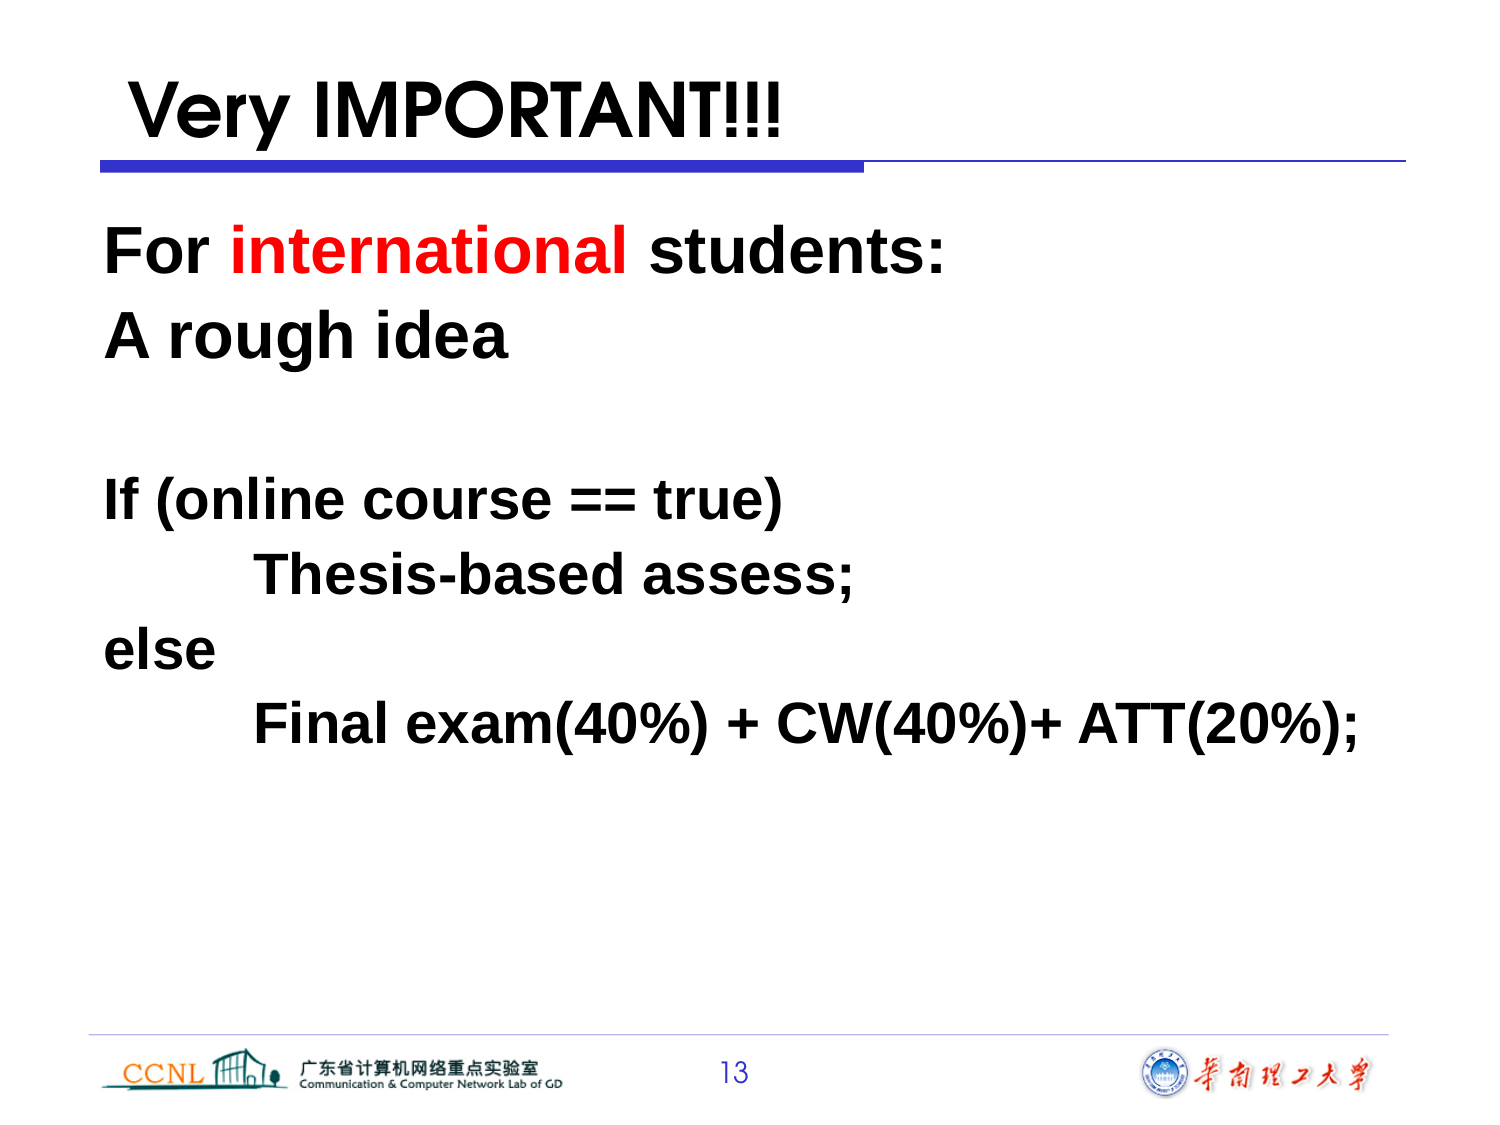

# Very IMPORTANT!!!
For international students:
A rough idea

If (online course == true)
	Thesis-based assess;
else
	Final exam(40%) + CW(40%)+ ATT(20%);